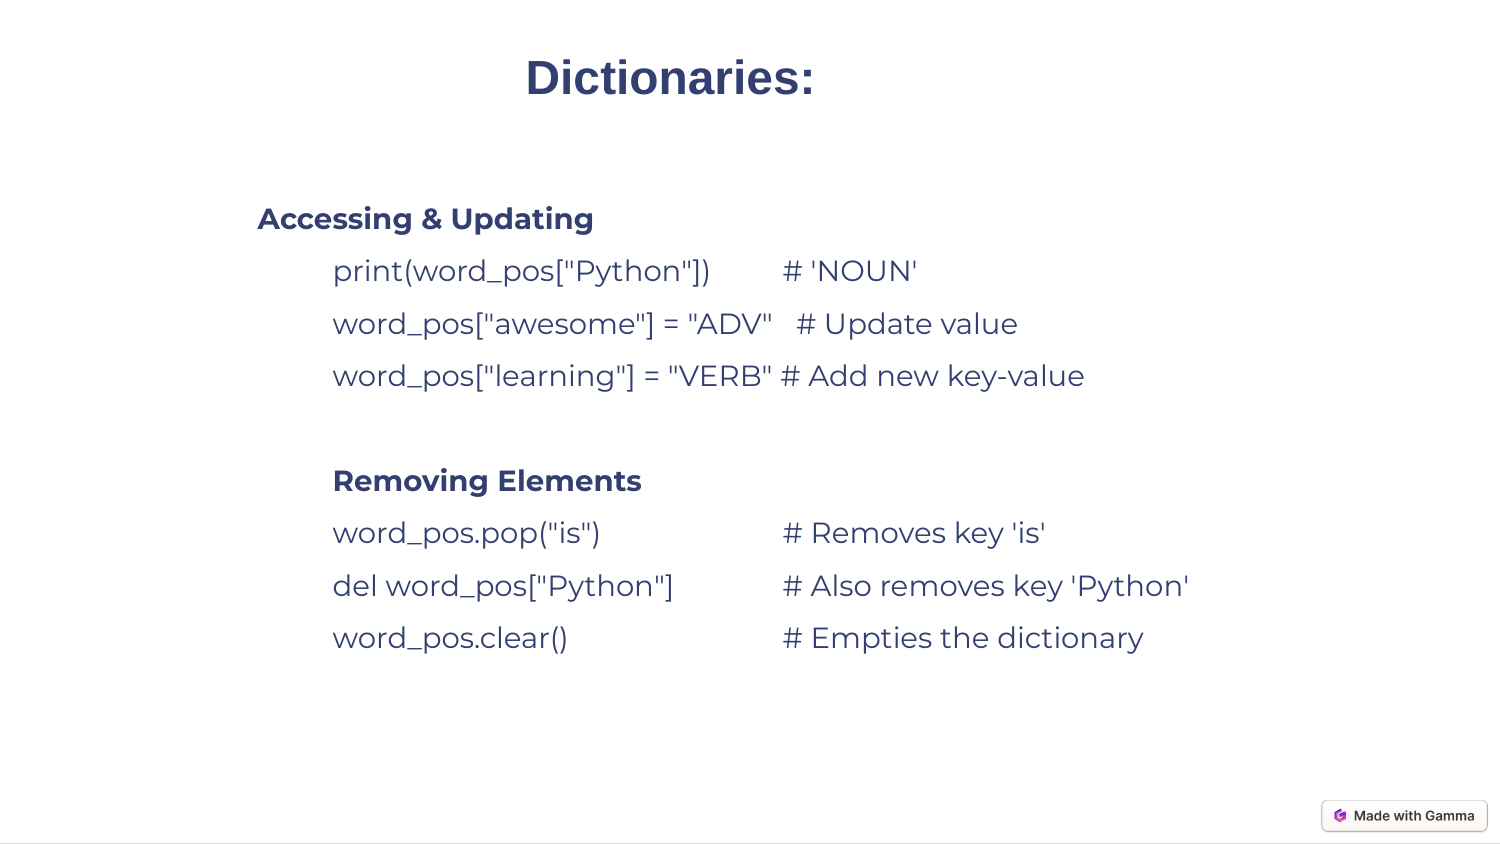

Dictionaries:

Accessing & Updating
print(word_pos["Python"]) 	# 'NOUN'
word_pos["awesome"] = "ADV"   # Update value
word_pos["learning"] = "VERB" # Add new key-value

Removing Elements
word_pos.pop("is")        	# Removes key 'is'
del word_pos["Python"]    	# Also removes key 'Python'
word_pos.clear()          	# Empties the dictionary